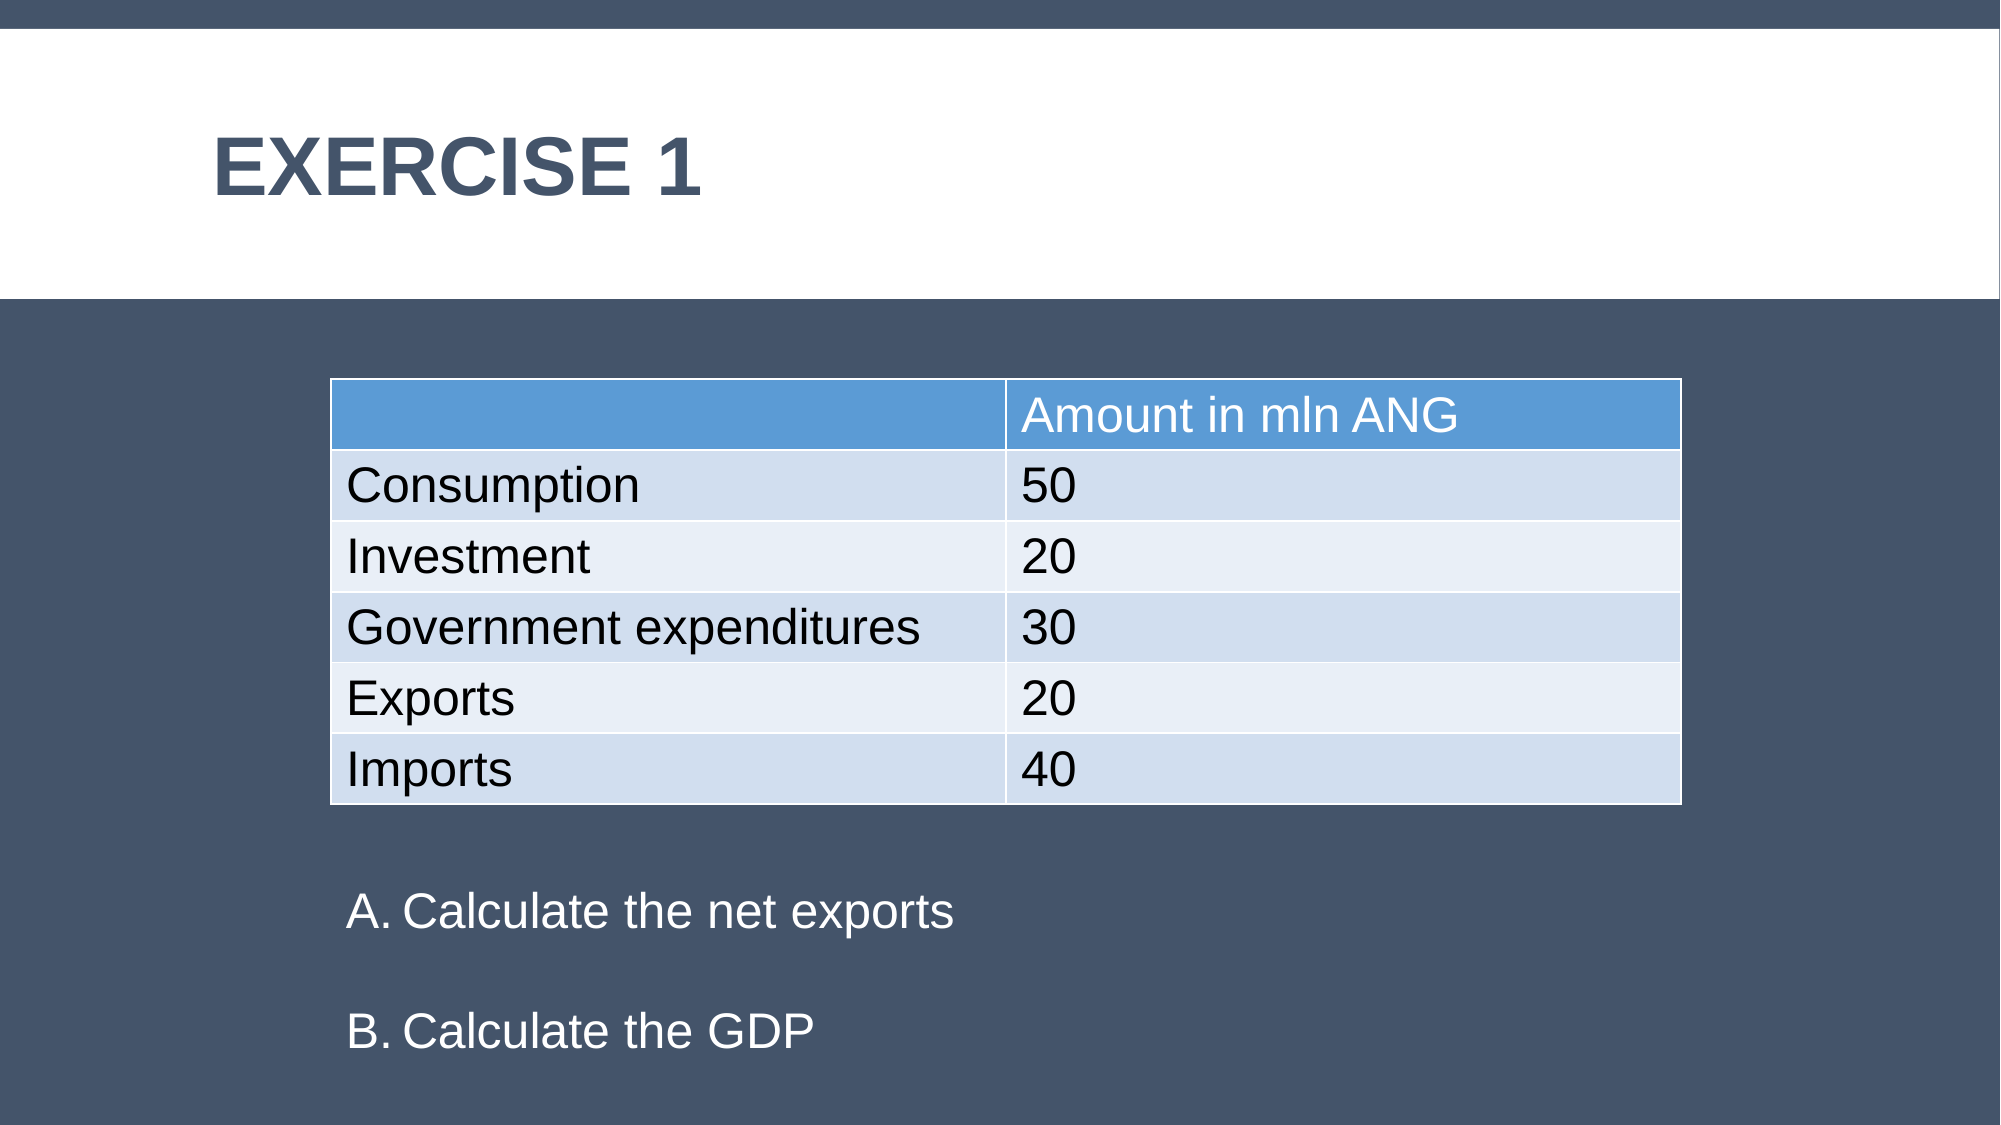

# Exercise 1
|  | Amount in mln ANG |
| --- | --- |
| Consumption | 50 |
| Investment | 20 |
| Government expenditures | 30 |
| Exports | 20 |
| Imports | 40 |
Calculate the net exports

Calculate the GDP